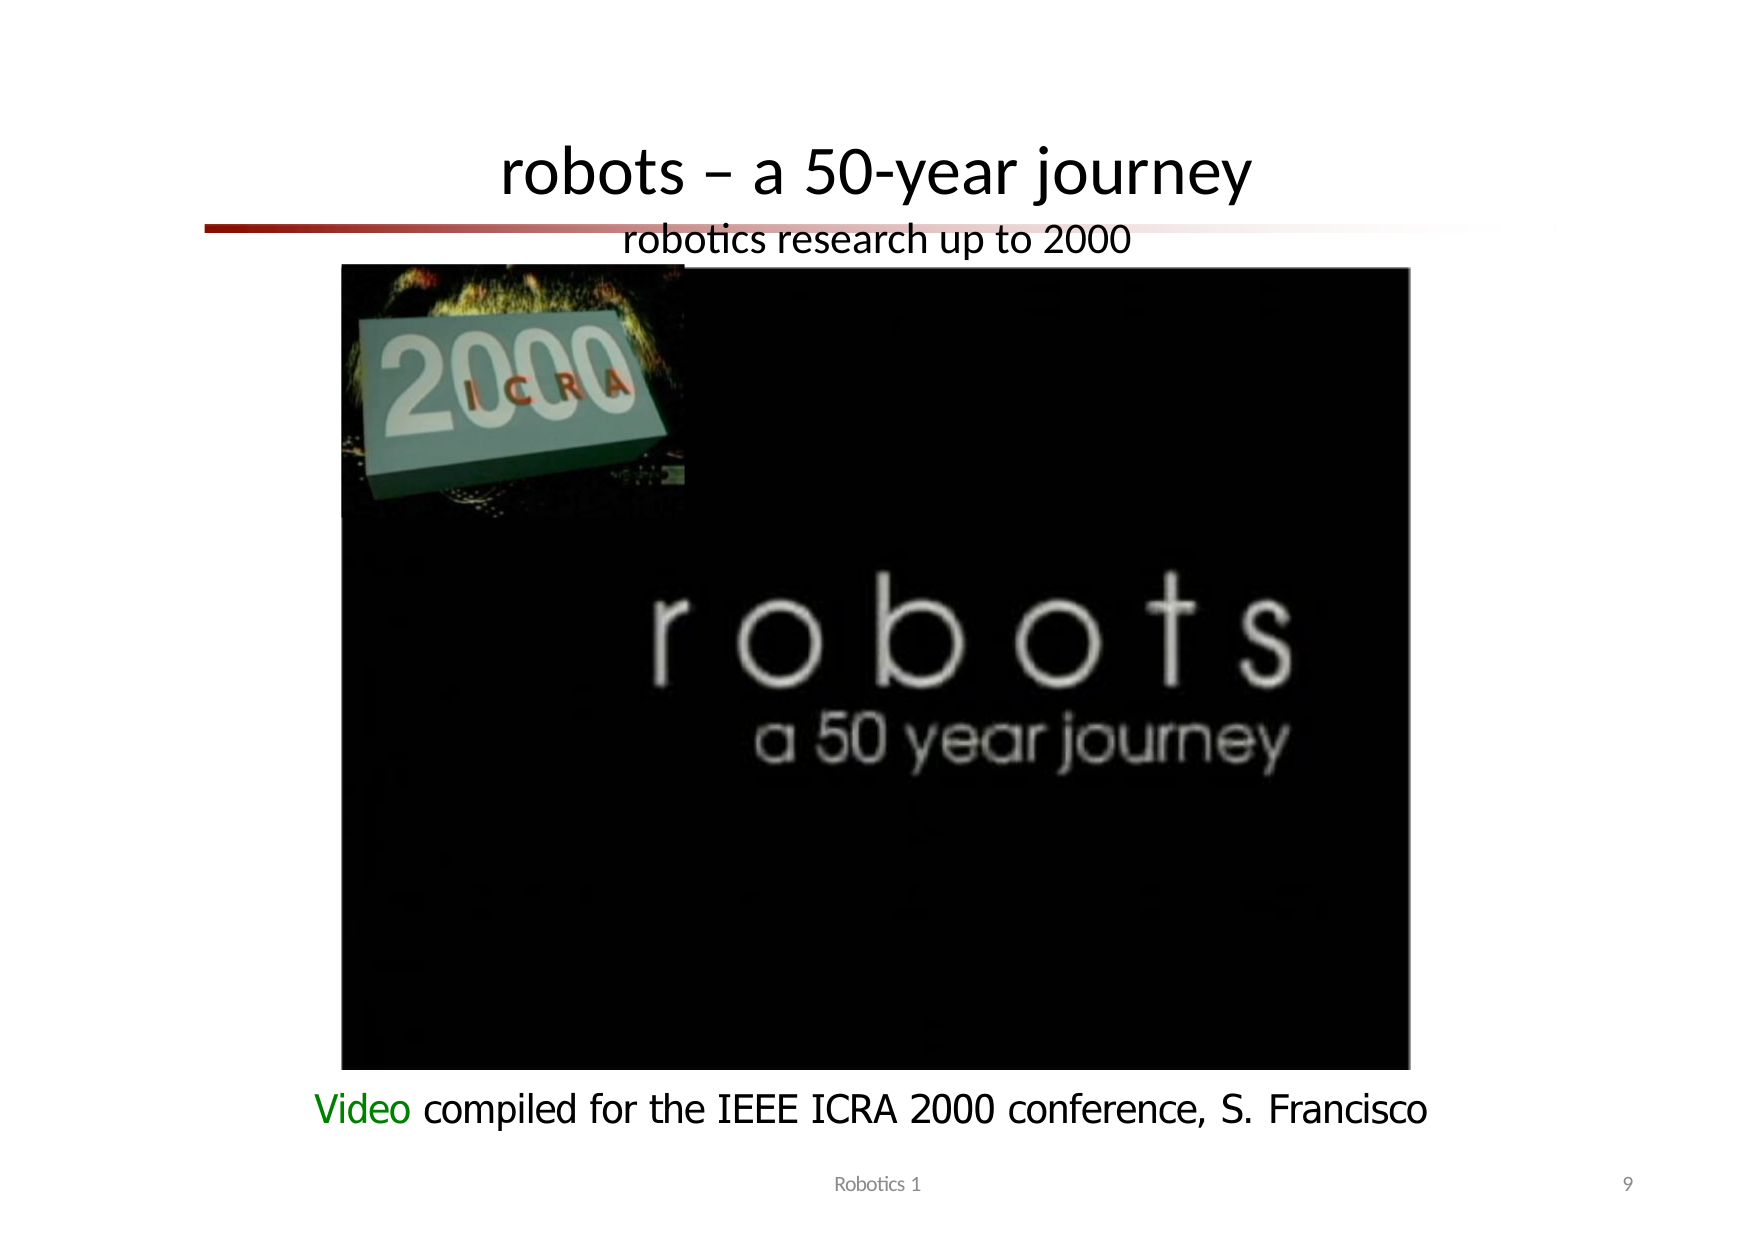

# robots – a 50-year journey
robotics research up to 2000

Video compiled for the IEEE ICRA 2000 conference, S. Francisco
Robotics 1
9